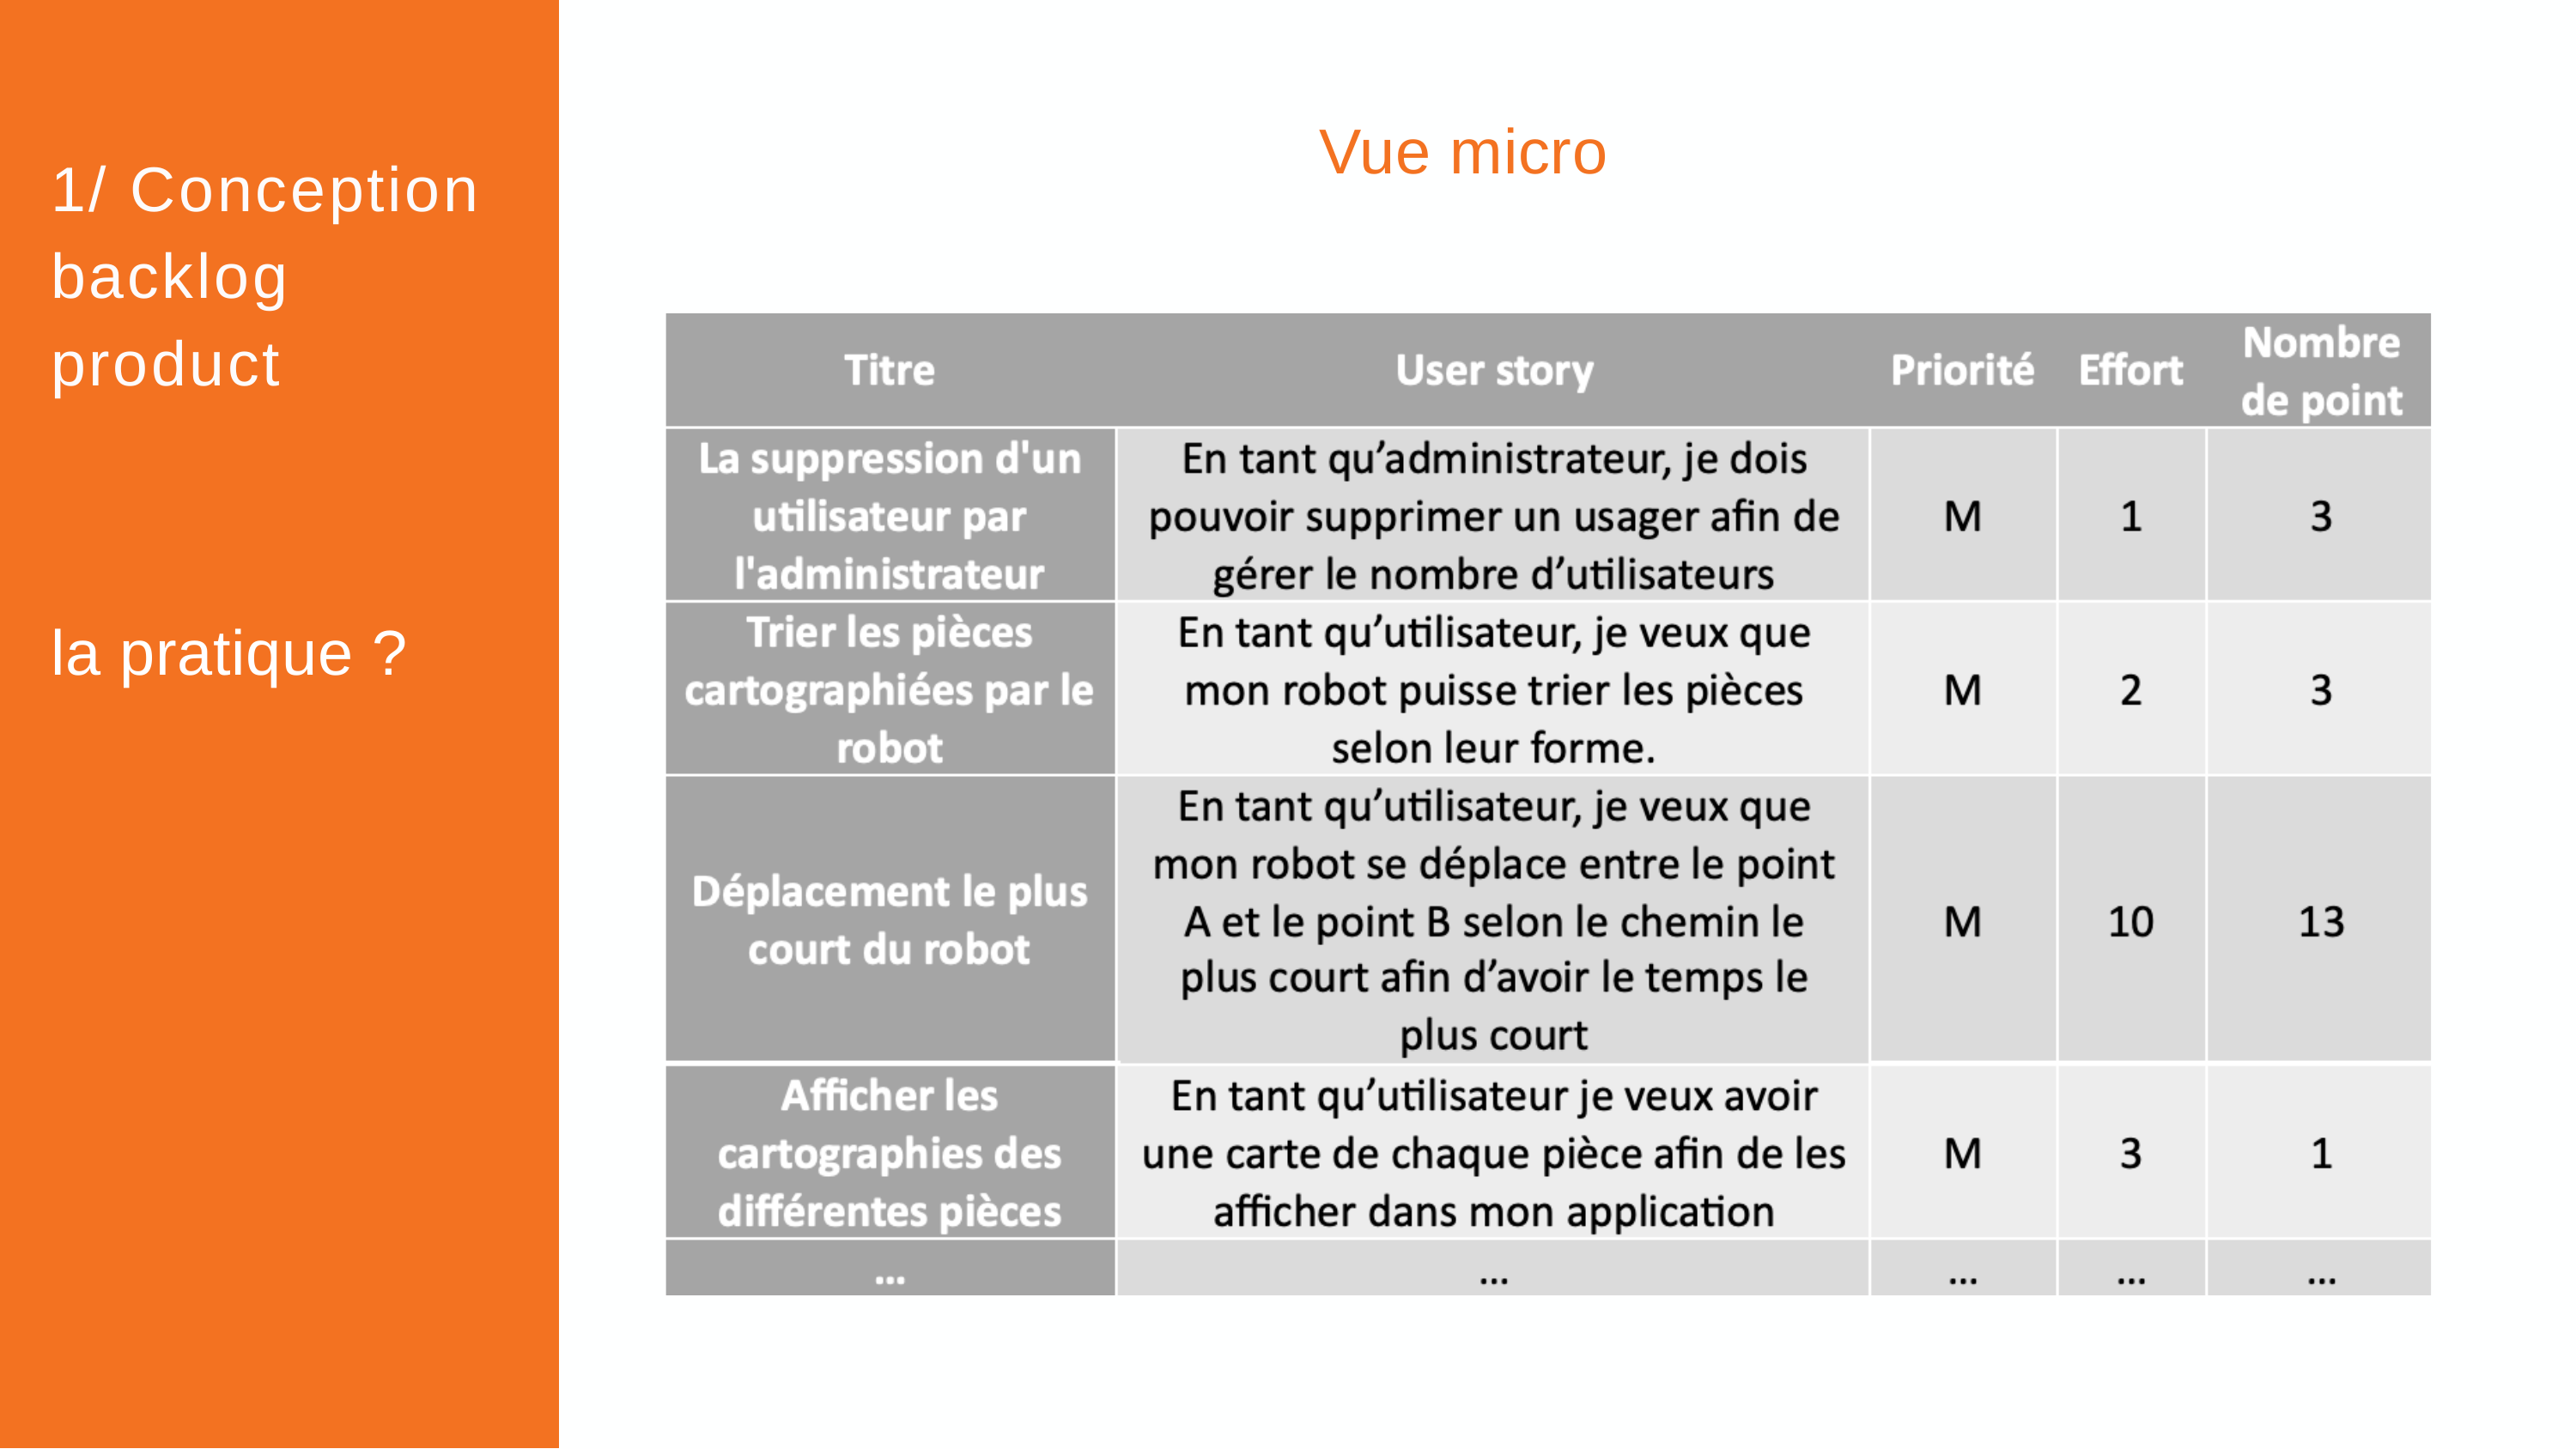

Vue micro
1/ Conception backlog product

la pratique ?